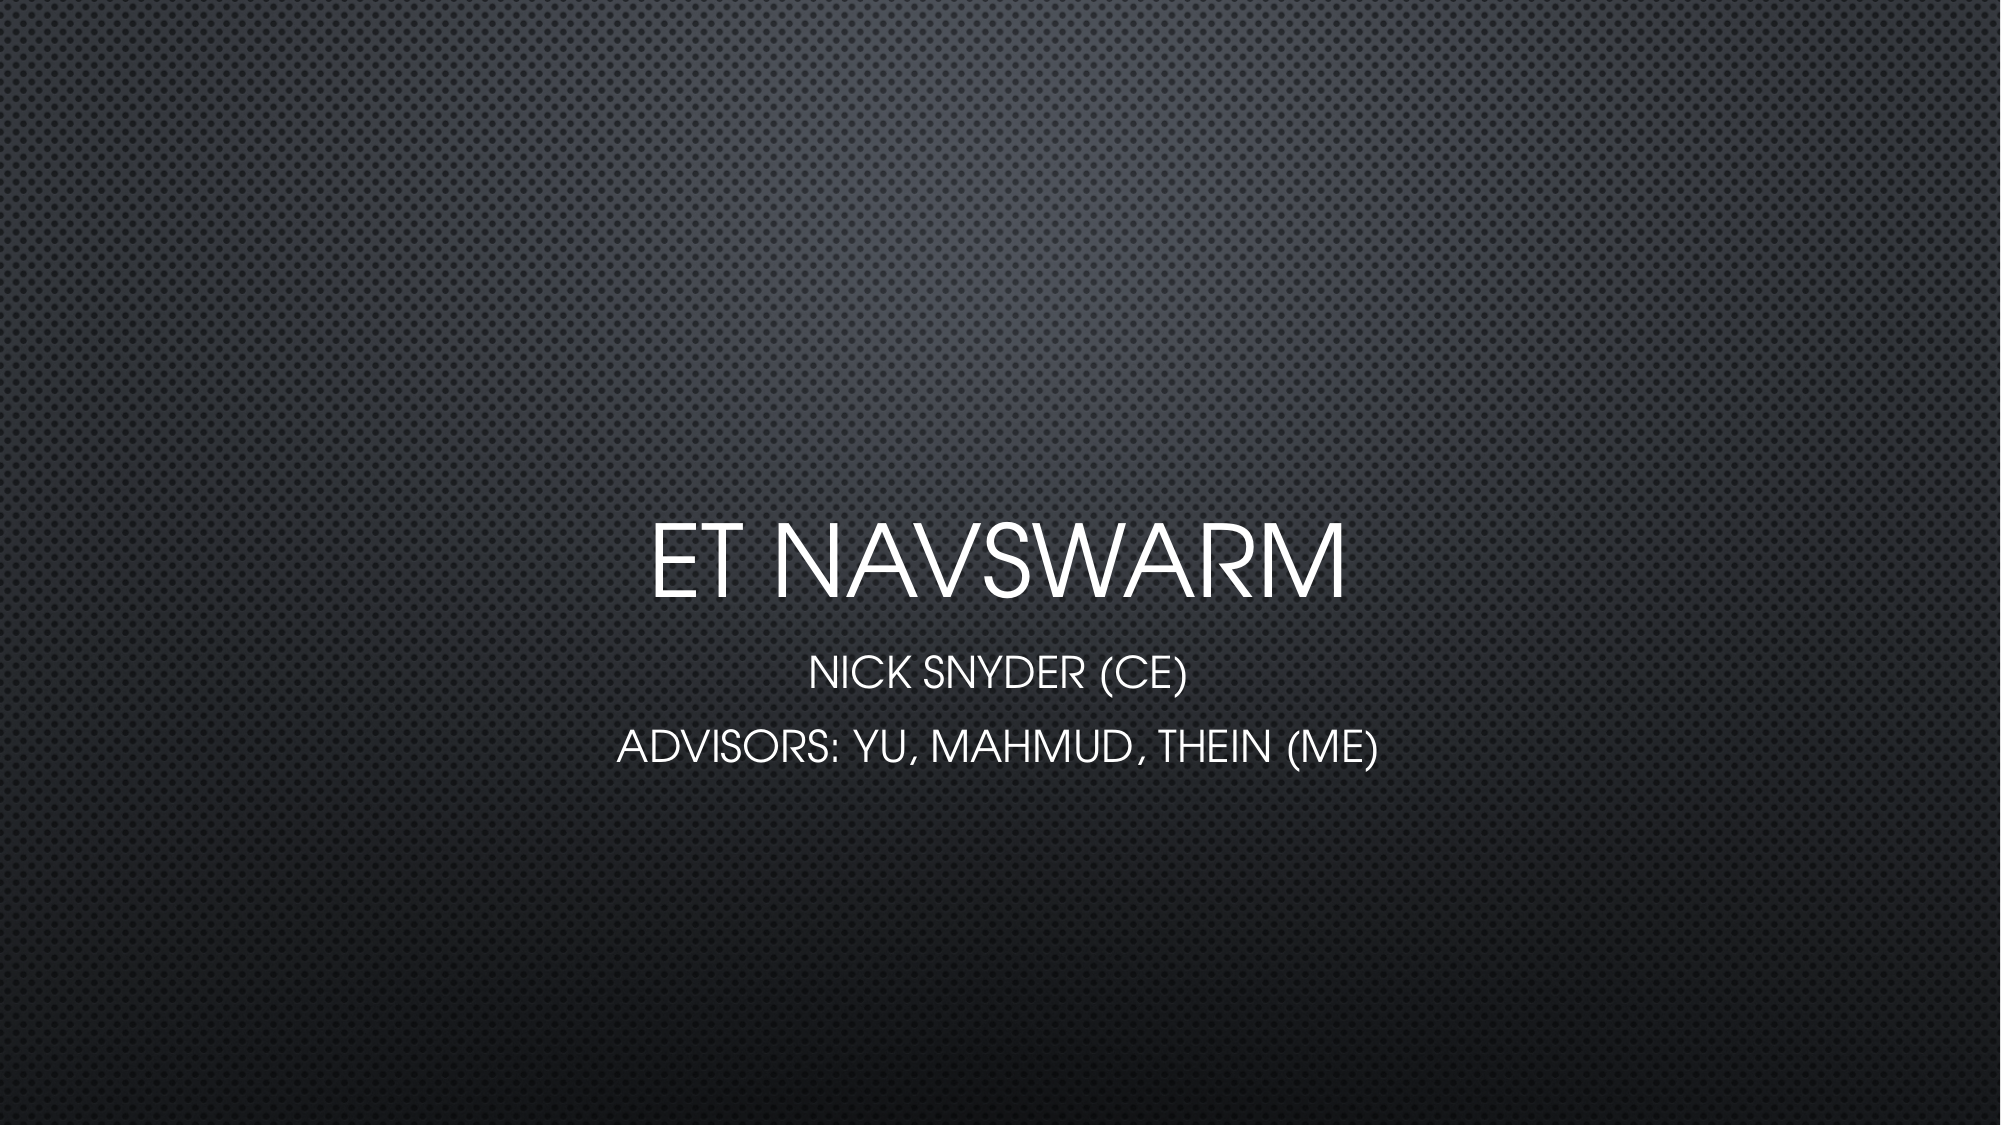

# ET NavSwarm
Nick Snyder (CE)
Advisors: Yu, Mahmud, Thein (ME)